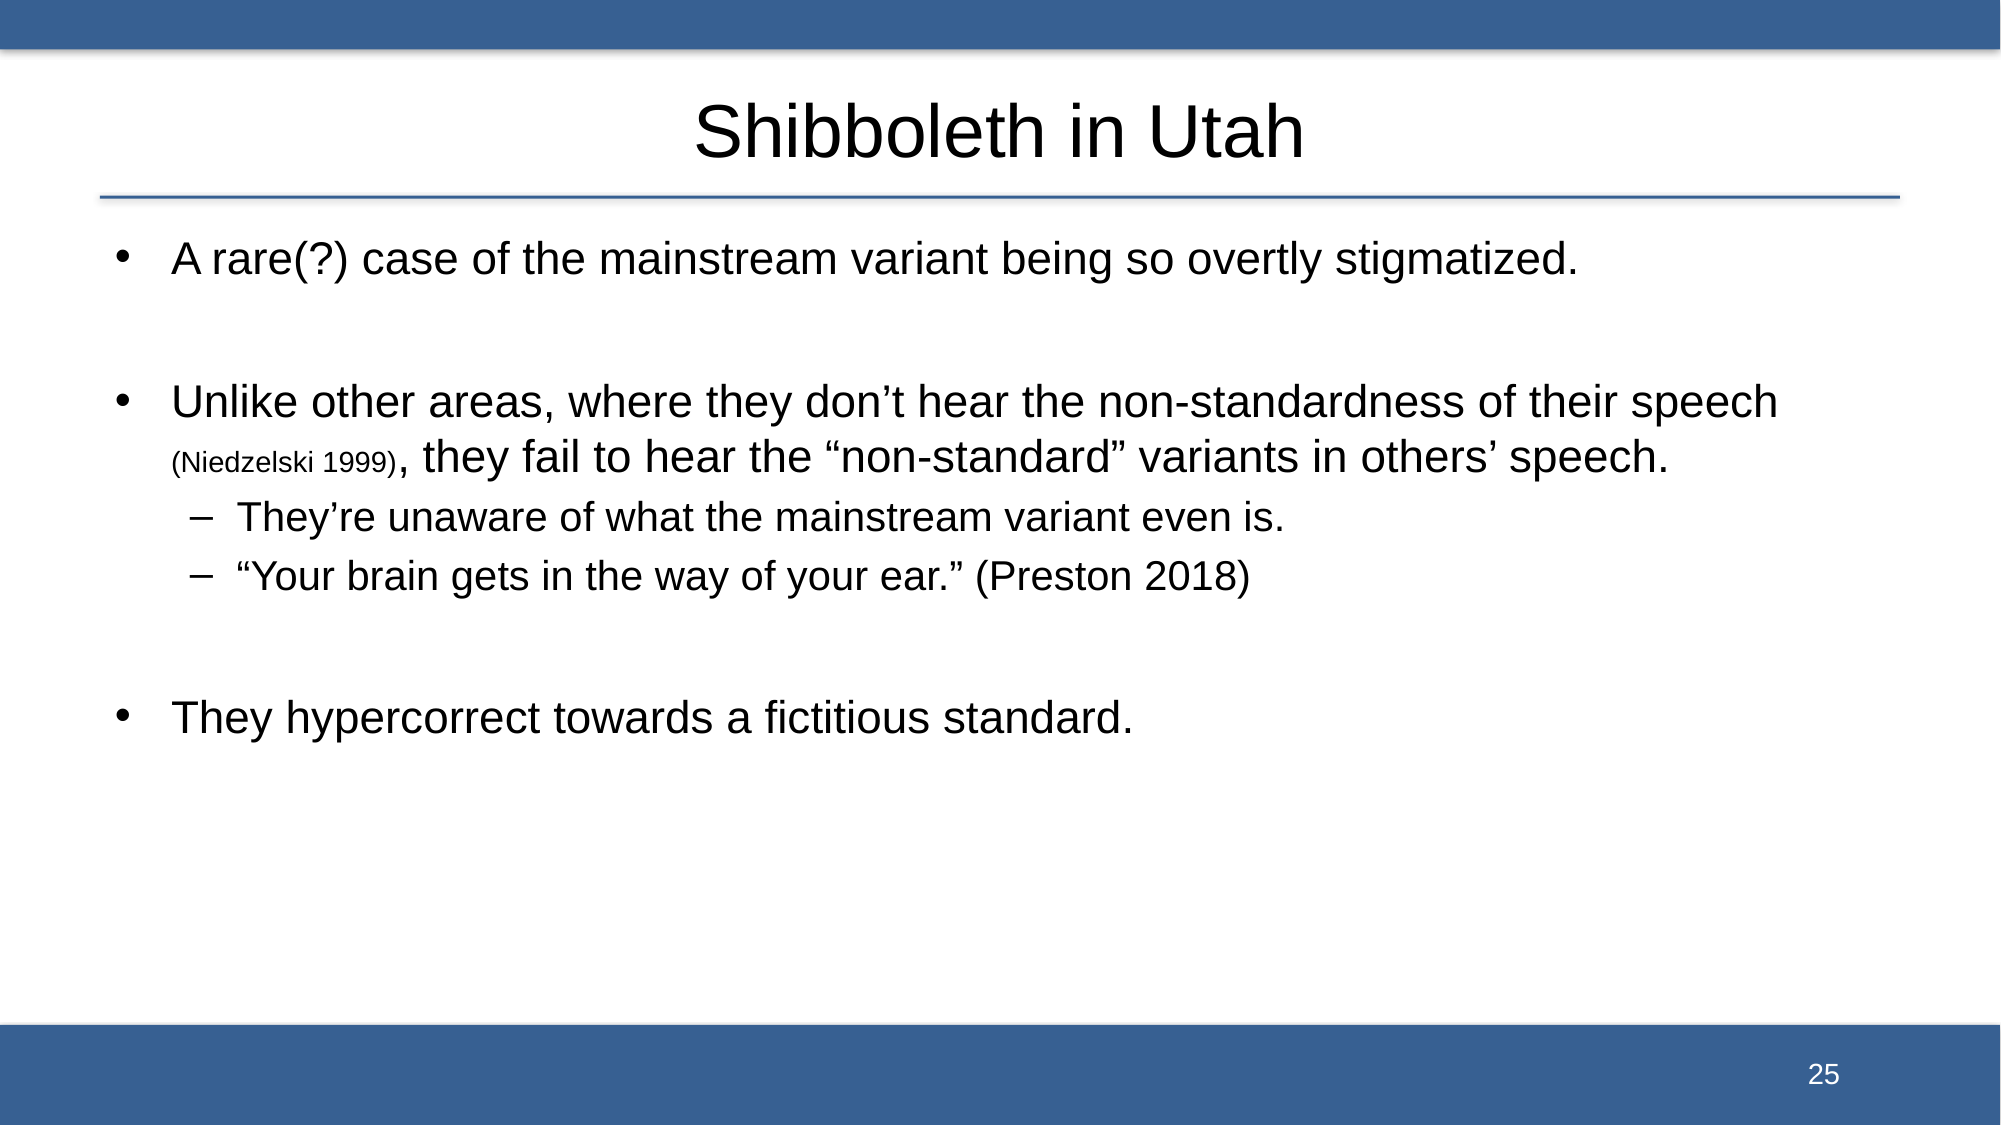

# Shibboleth in Utah
A rare(?) case of the mainstream variant being so overtly stigmatized.

Unlike other areas, where they don’t hear the non-standardness of their speech (Niedzelski 1999), they fail to hear the “non-standard” variants in others’ speech.
They’re unaware of what the mainstream variant even is.
“Your brain gets in the way of your ear.” (Preston 2018)

They hypercorrect towards a fictitious standard.
25